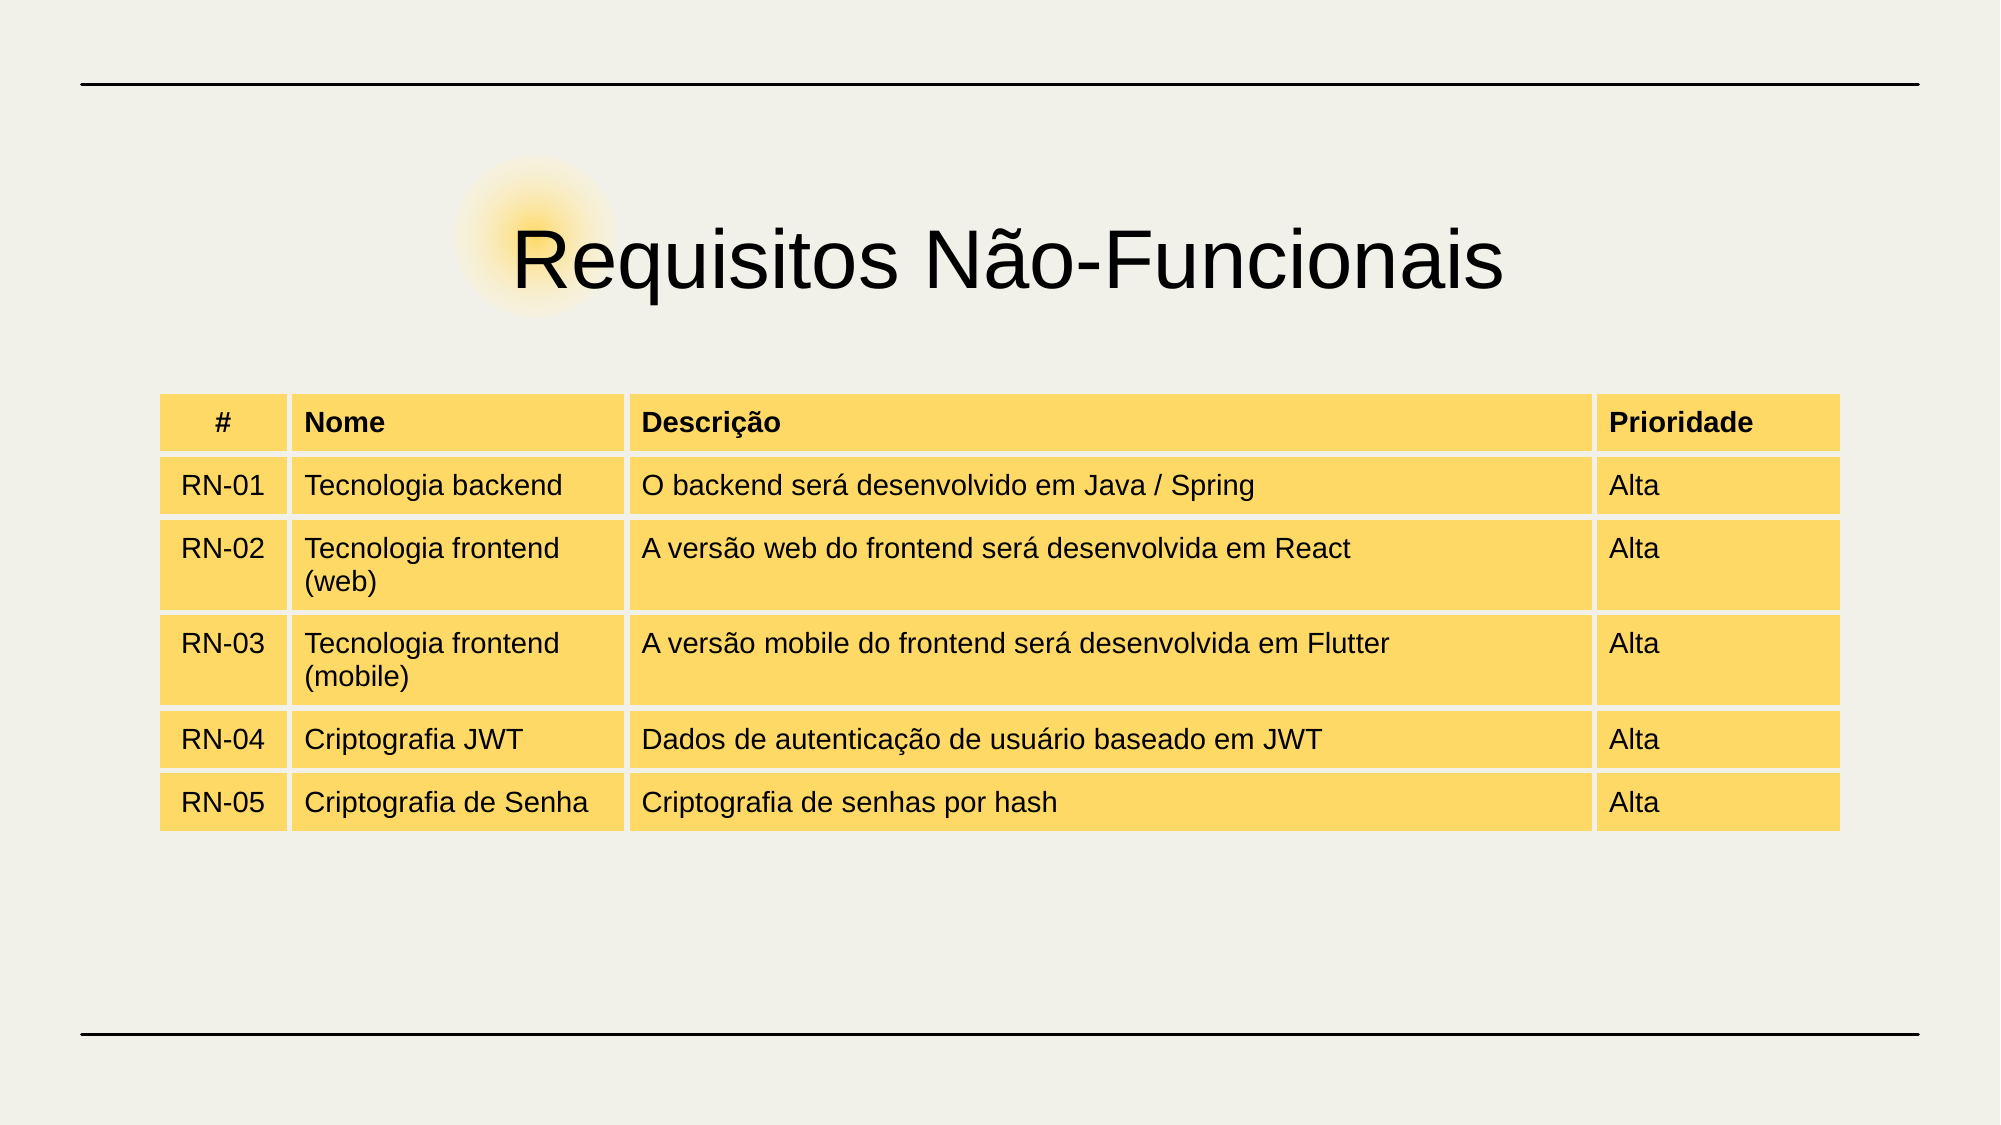

# Requisitos Não-Funcionais
| # | Nome | Descrição | Prioridade |
| --- | --- | --- | --- |
| RN-01 | Tecnologia backend | O backend será desenvolvido em Java / Spring | Alta |
| RN-02 | Tecnologia frontend (web) | A versão web do frontend será desenvolvida em React | Alta |
| RN-03 | Tecnologia frontend (mobile) | A versão mobile do frontend será desenvolvida em Flutter | Alta |
| RN-04 | Criptografia JWT | Dados de autenticação de usuário baseado em JWT | Alta |
| RN-05 | Criptografia de Senha | Criptografia de senhas por hash | Alta |